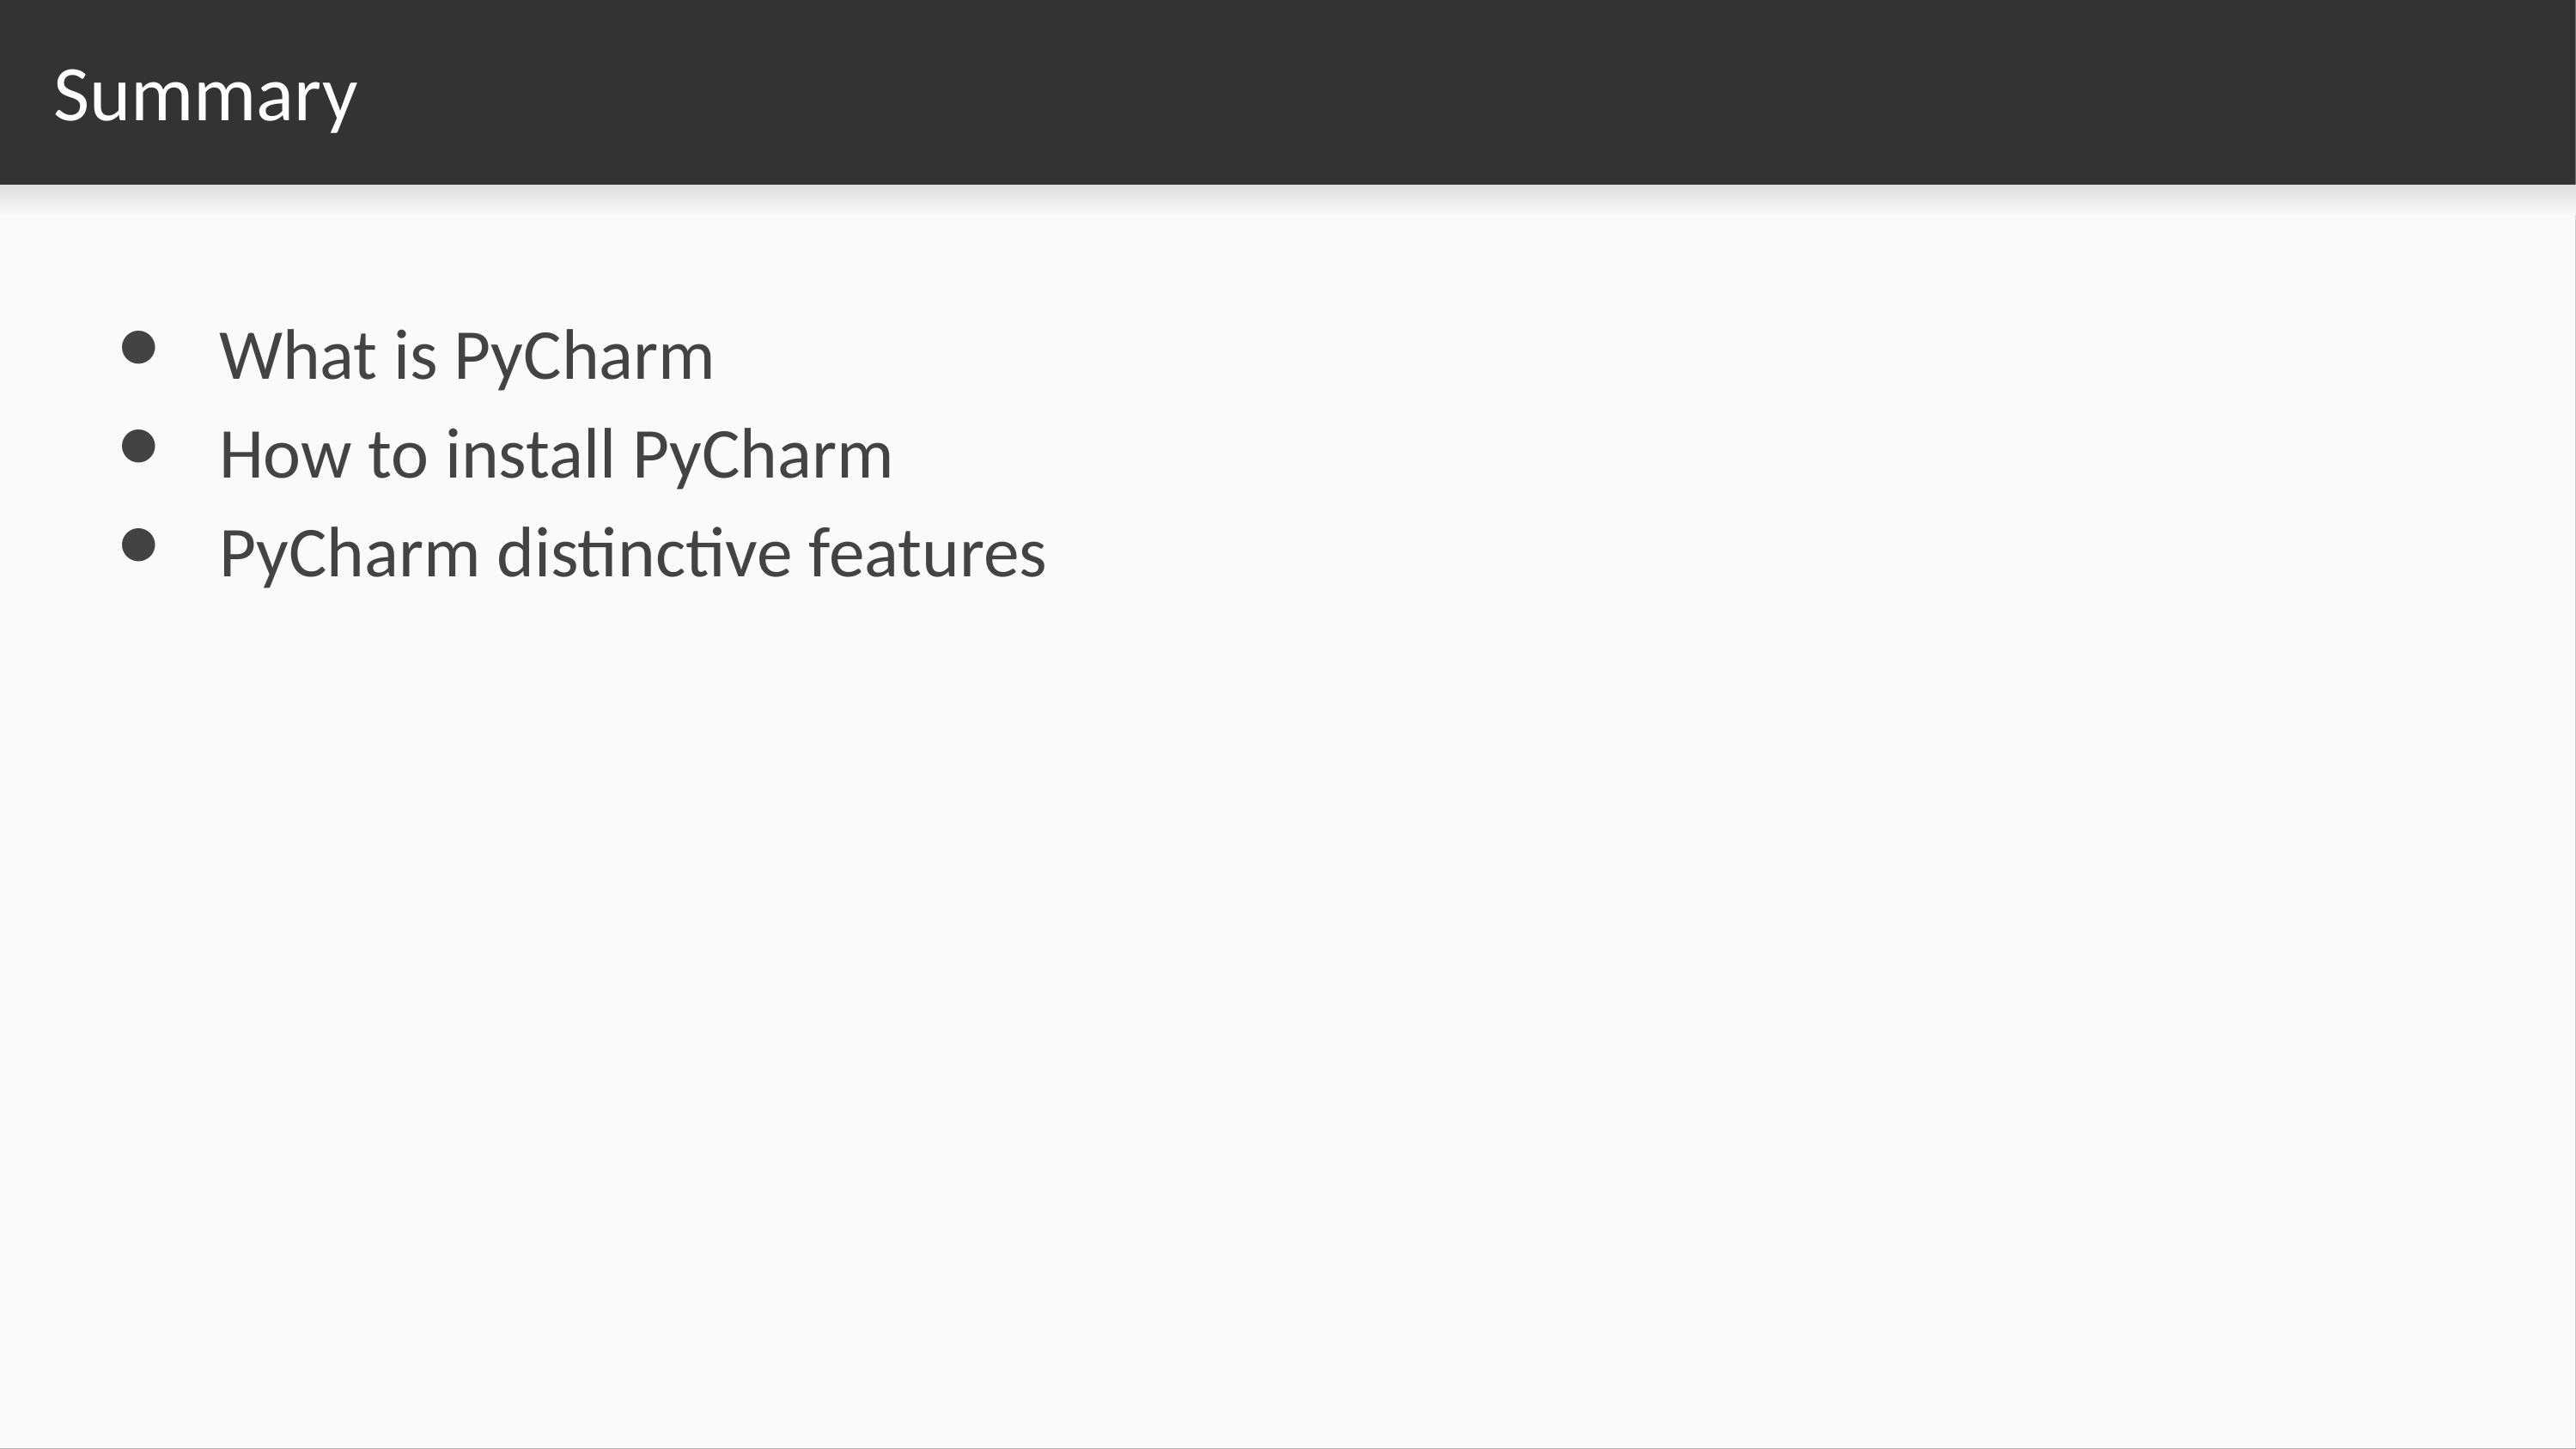

# Summary
What is PyCharm
How to install PyCharm
PyCharm distinctive features